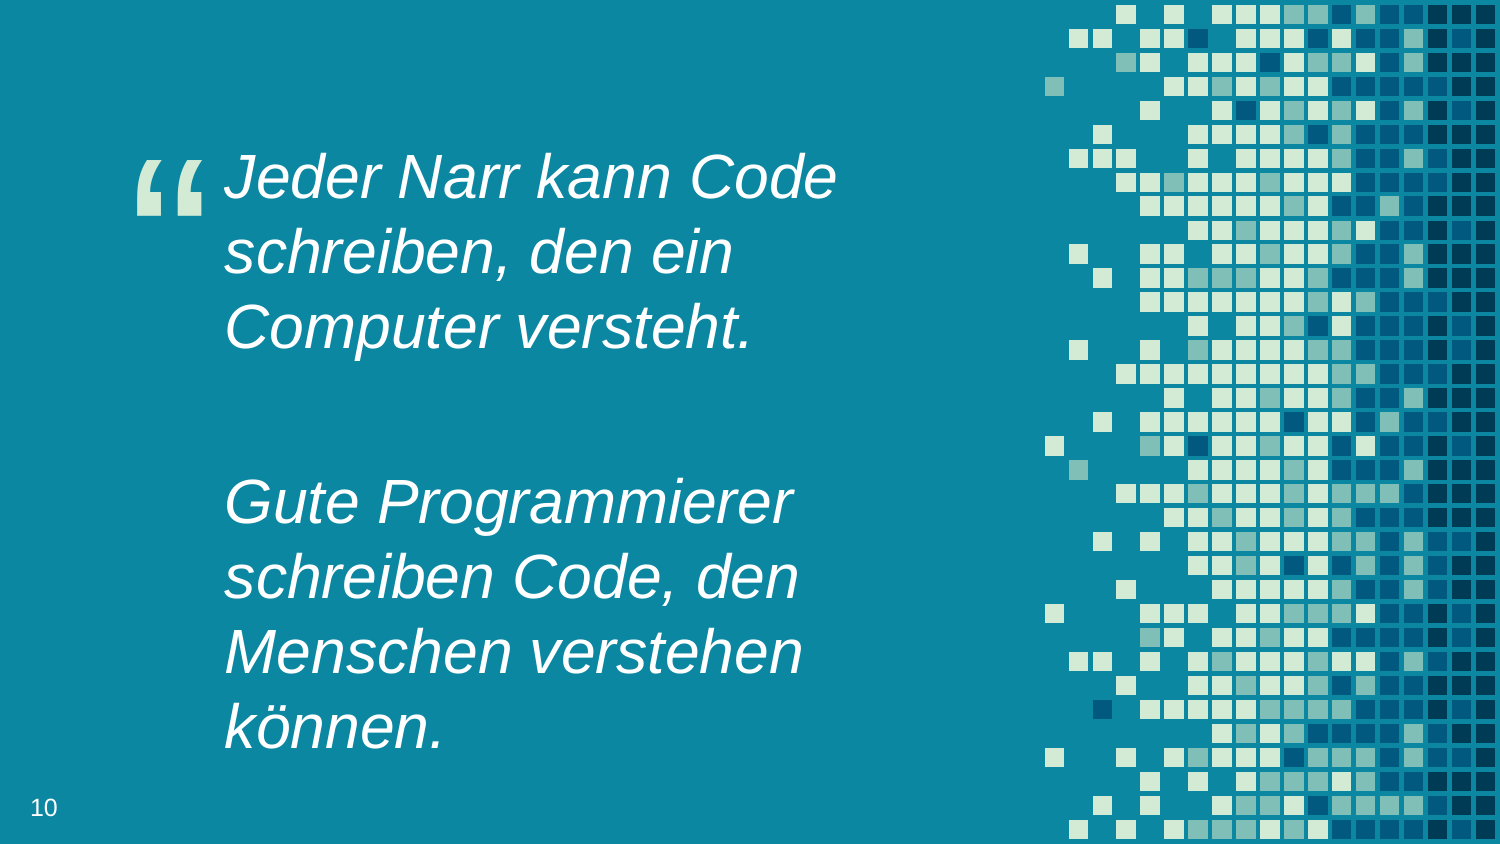

Jeder Narr kann Code schreiben, den ein Computer versteht.

Gute Programmierer schreiben Code, den Menschen verstehen können.
10